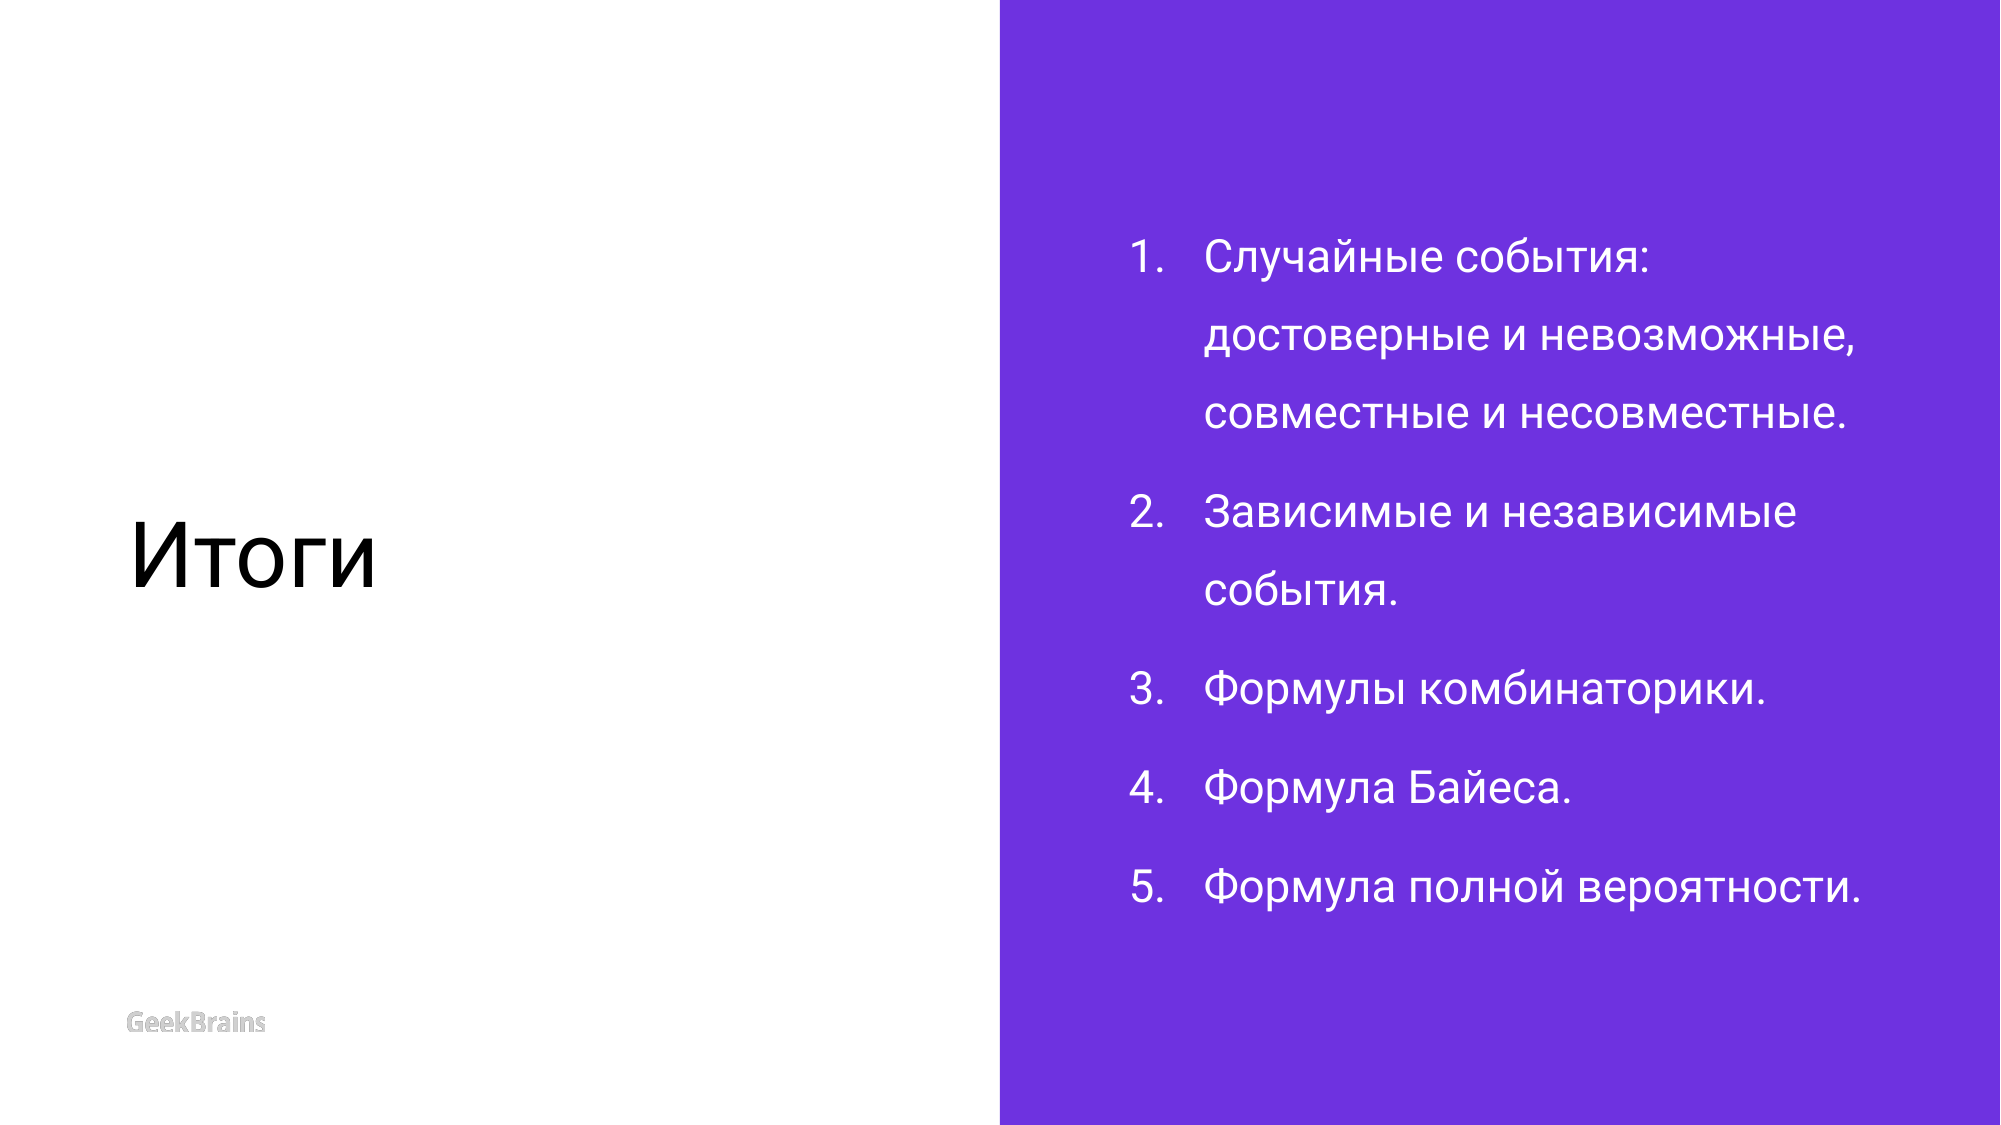

# Итоги
Случайные события: достоверные и невозможные, совместные и несовместные.
Зависимые и независимые события.
Формулы комбинаторики.
Формула Байеса.
Формула полной вероятности.